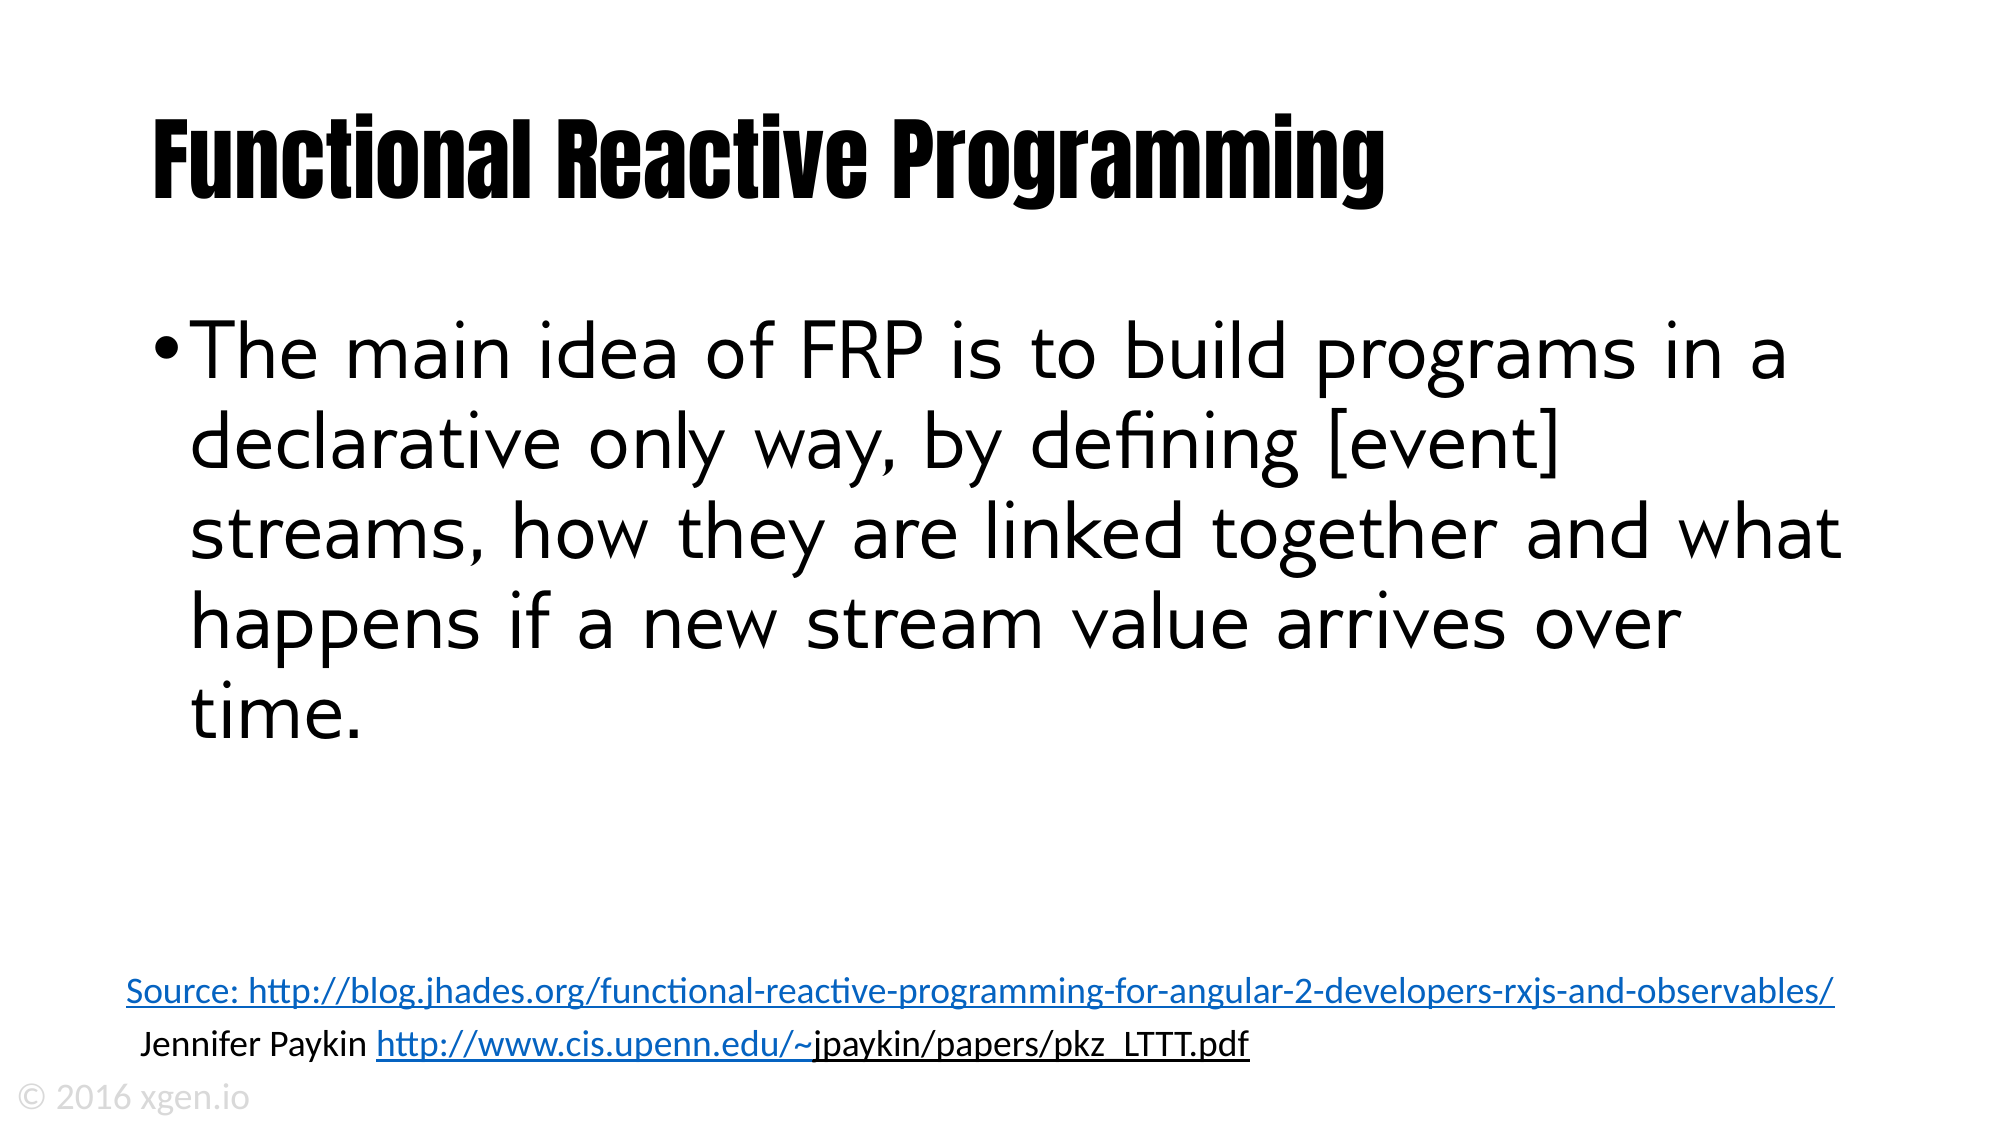

# Functional Reactive Programming
The main idea of FRP is to build programs in a declarative only way, by defining [event] streams, how they are linked together and what happens if a new stream value arrives over time.
Source: http://blog.jhades.org/functional-reactive-programming-for-angular-2-developers-rxjs-and-observables/
Jennifer Paykin http://www.cis.upenn.edu/~jpaykin/papers/pkz_LTTT.pdf
© 2016 xgen.io